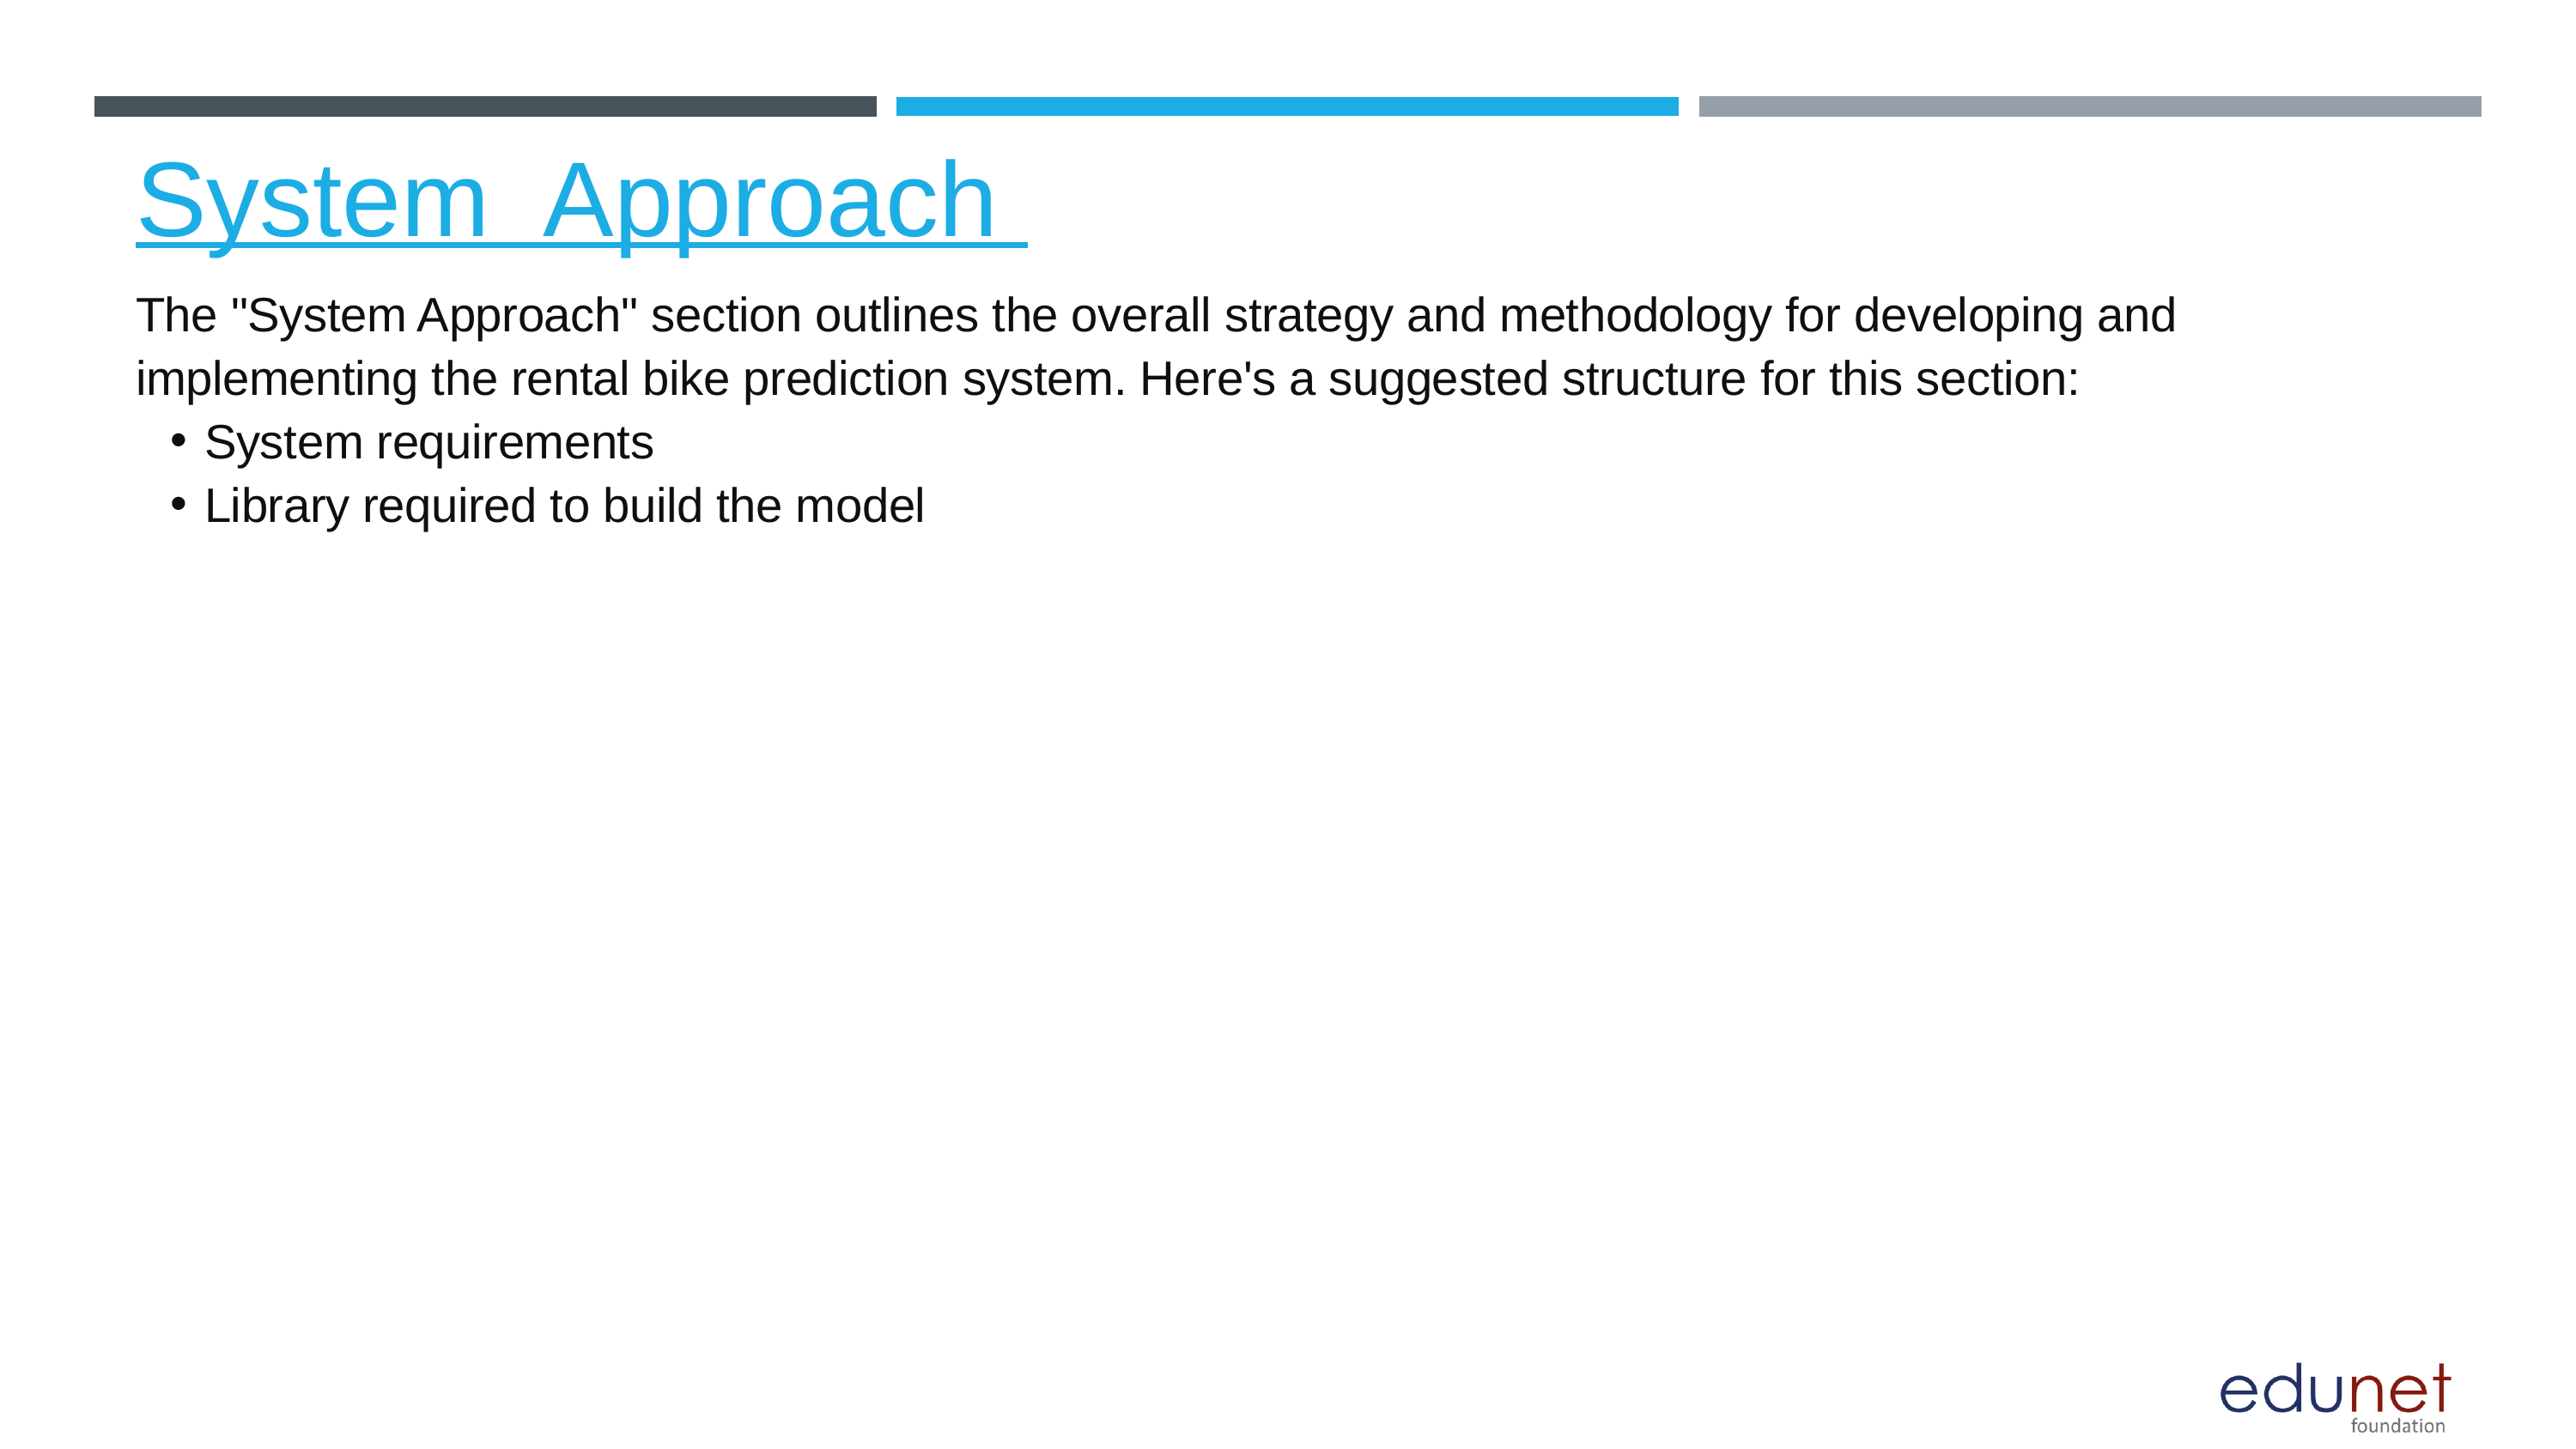

System  Approach
The "System Approach" section outlines the overall strategy and methodology for developing and implementing the rental bike prediction system. Here's a suggested structure for this section:
System requirements
Library required to build the model